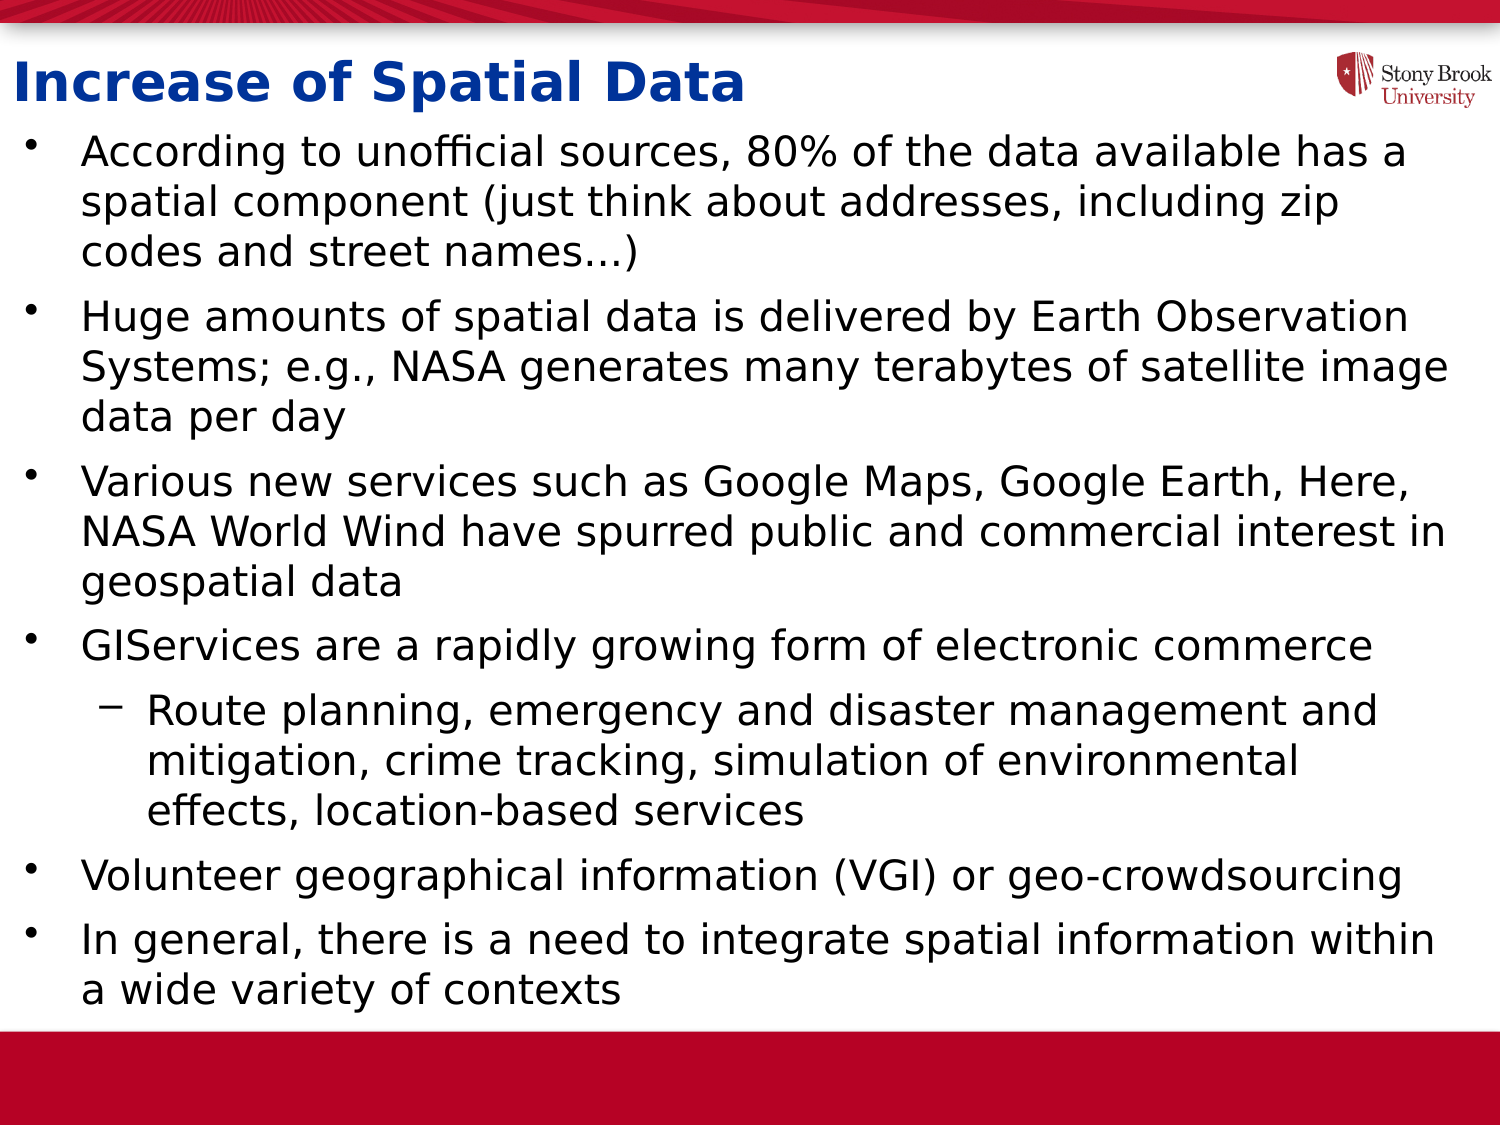

# Increase of Spatial Data
According to unofficial sources, 80% of the data available has a spatial component (just think about addresses, including zip codes and street names...)
Huge amounts of spatial data is delivered by Earth Observation Systems; e.g., NASA generates many terabytes of satellite image data per day
Various new services such as Google Maps, Google Earth, Here, NASA World Wind have spurred public and commercial interest in geospatial data
GIServices are a rapidly growing form of electronic commerce
Route planning, emergency and disaster management and mitigation, crime tracking, simulation of environmental effects, location-based services
Volunteer geographical information (VGI) or geo-crowdsourcing
In general, there is a need to integrate spatial information within a wide variety of contexts